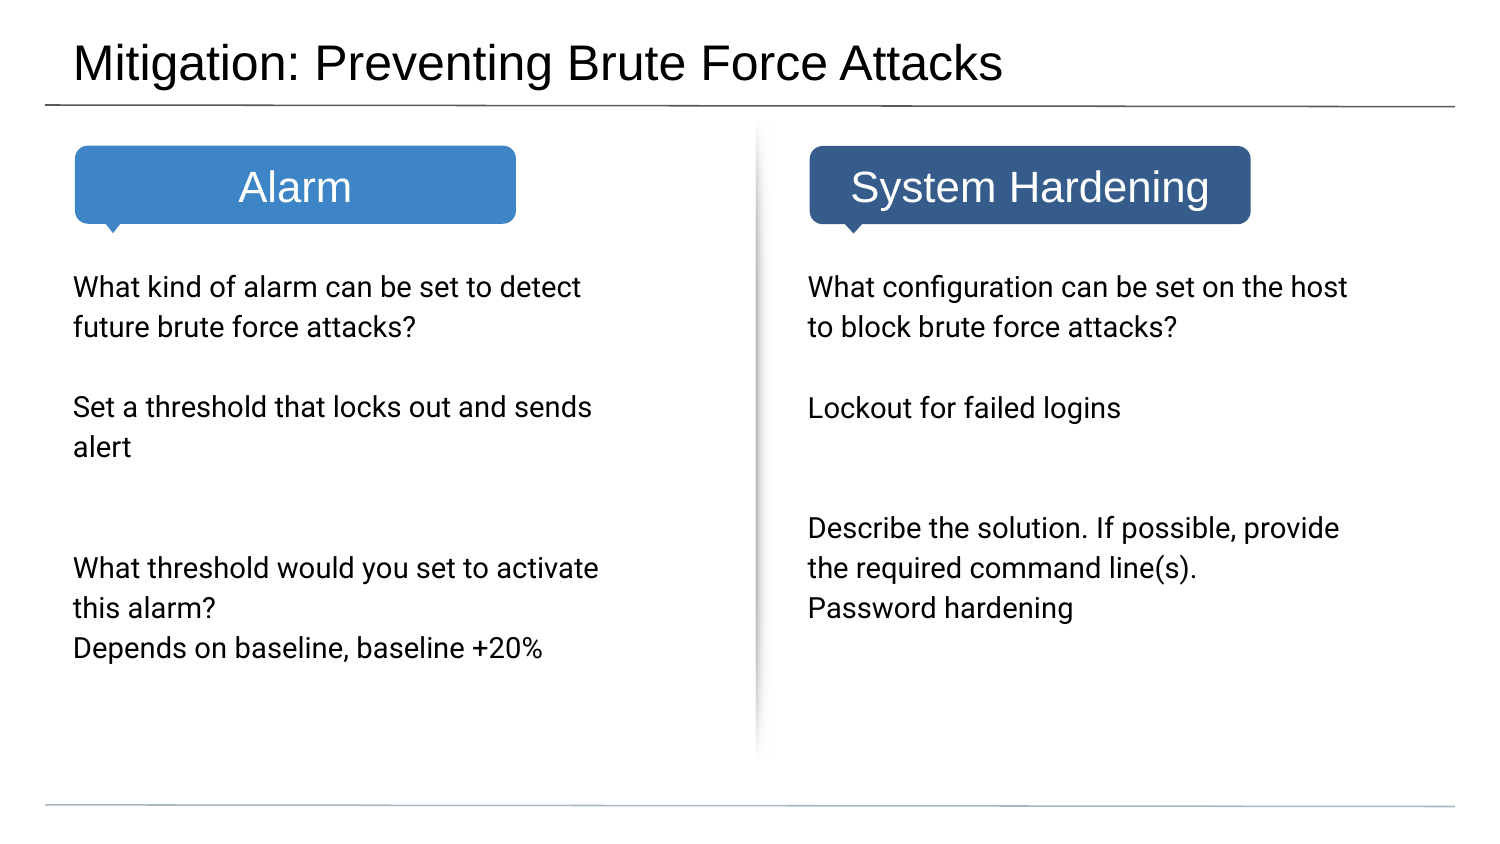

# Mitigation: Preventing Brute Force Attacks
What kind of alarm can be set to detect future brute force attacks?

Set a threshold that locks out and sends alert

What threshold would you set to activate this alarm?
Depends on baseline, baseline +20%
What configuration can be set on the host to block brute force attacks?

Lockout for failed logins

Describe the solution. If possible, provide the required command line(s).
Password hardening